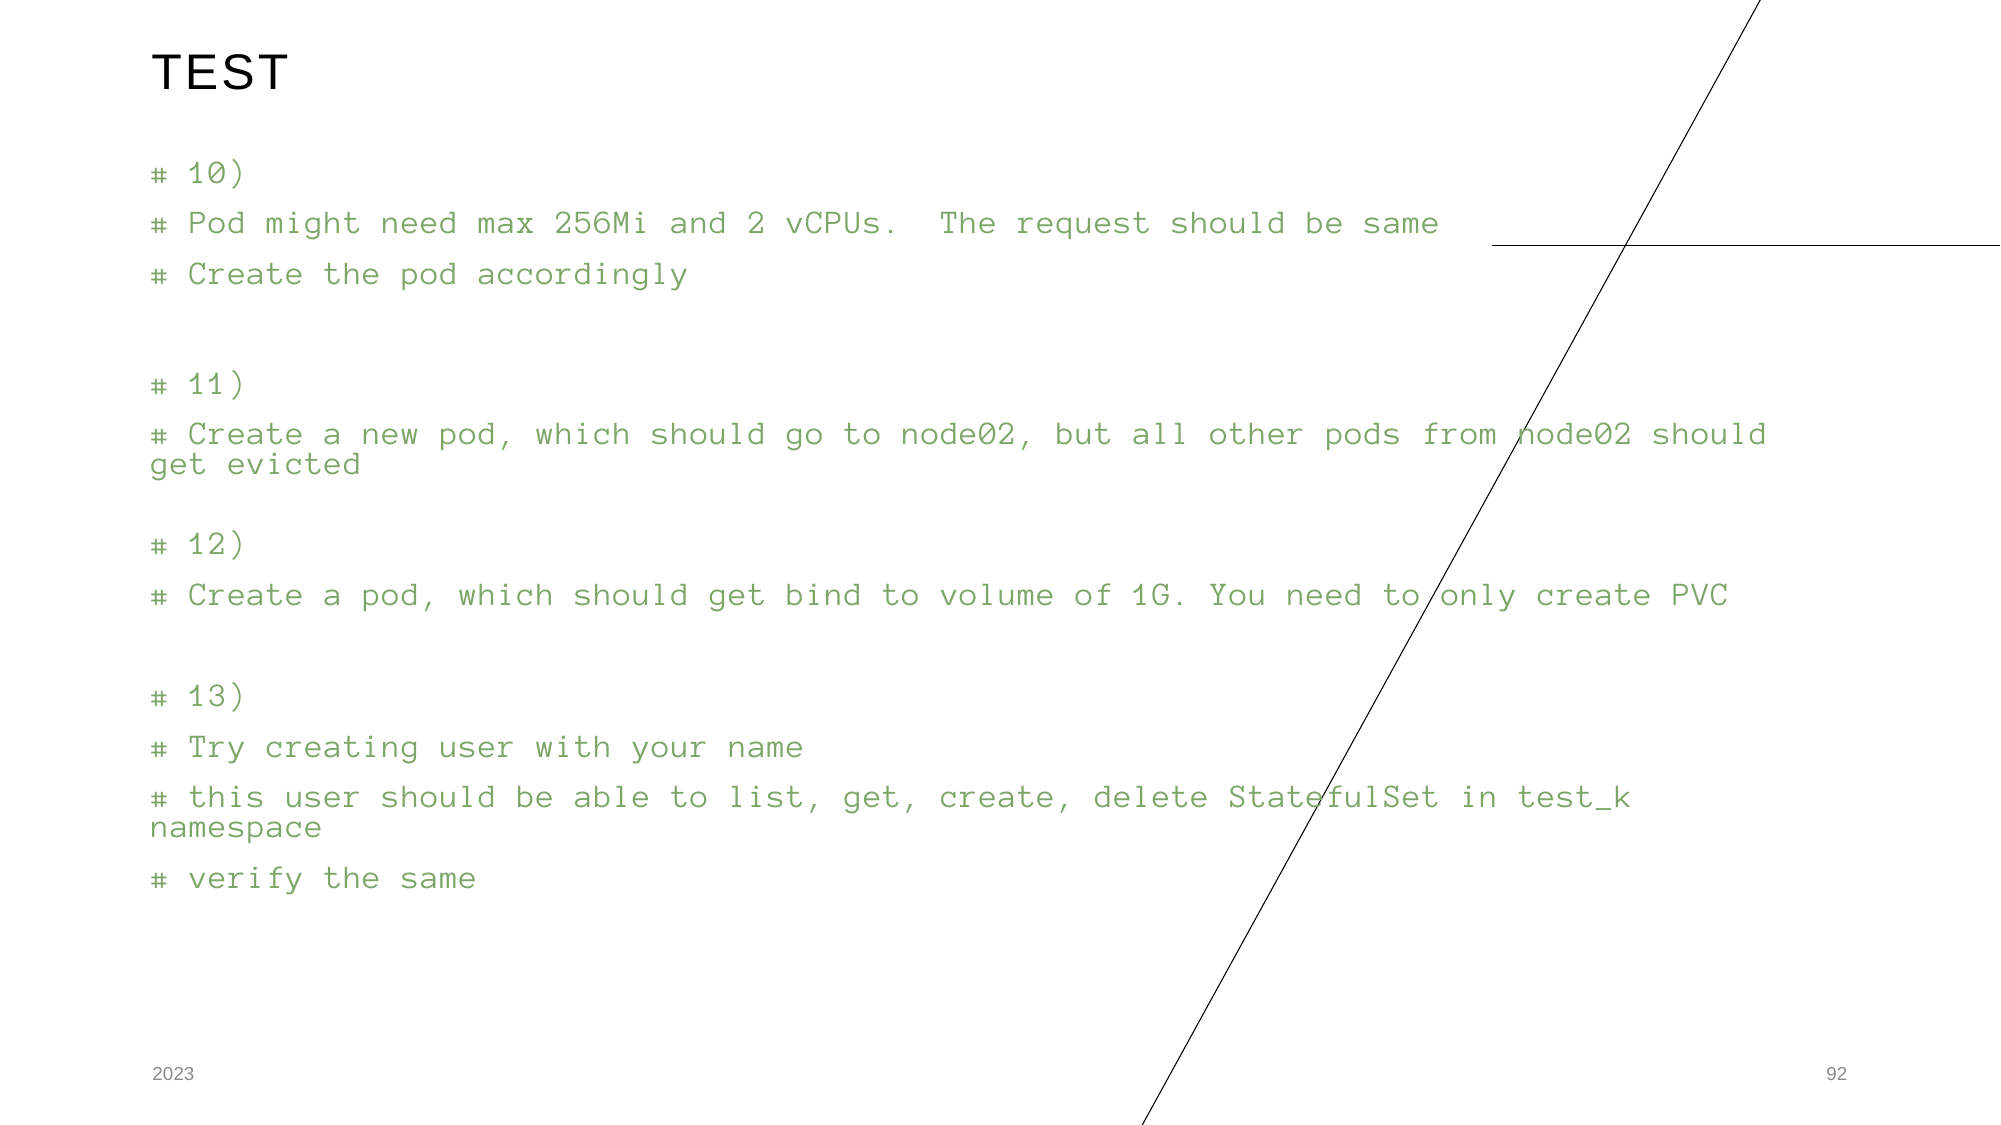

# TEST
# 10)
# Pod might need max 256Mi and 2 vCPUs.  The request should be same
# Create the pod accordingly
# 11)
# Create a new pod, which should go to node02, but all other pods from node02 should get evicted
# 12)
# Create a pod, which should get bind to volume of 1G. You need to only create PVC

# 13)
# Try creating user with your name
# this user should be able to list, get, create, delete StatefulSet in test_k namespace
# verify the same

2023
92